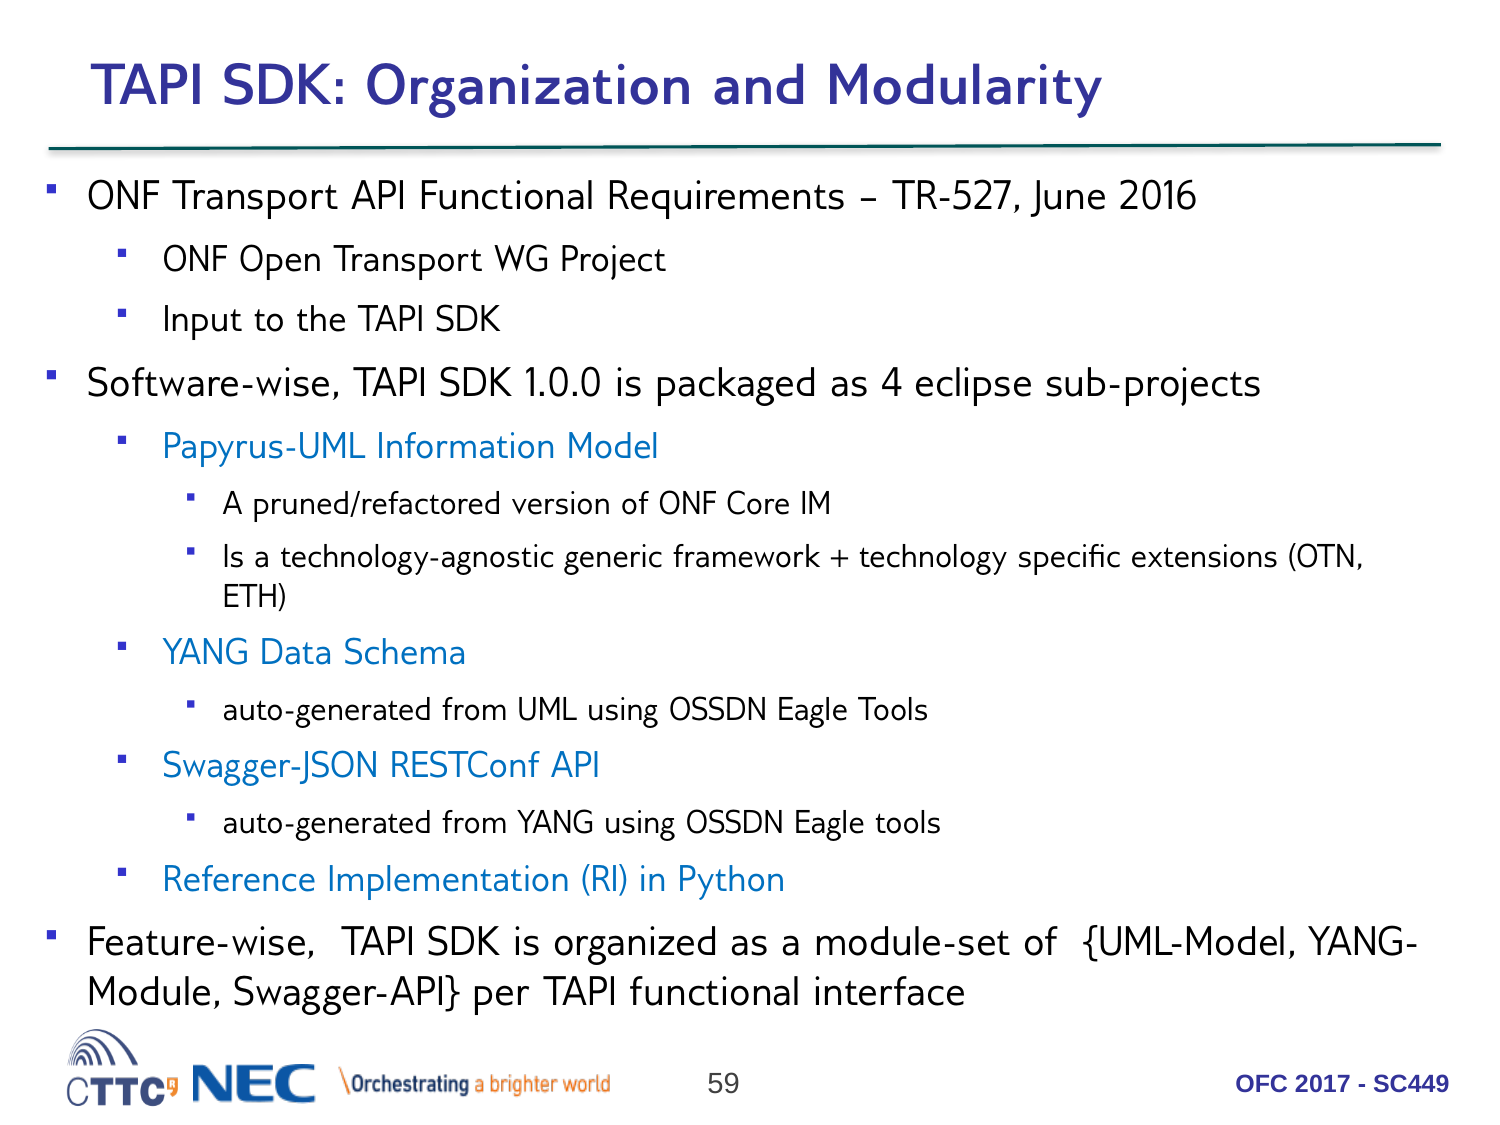

# TAPI SDK: Organization and Modularity
ONF Transport API Functional Requirements – TR-527, June 2016
ONF Open Transport WG Project
Input to the TAPI SDK
Software-wise, TAPI SDK 1.0.0 is packaged as 4 eclipse sub-projects
Papyrus-UML Information Model
A pruned/refactored version of ONF Core IM
Is a technology-agnostic generic framework + technology specific extensions (OTN, ETH)
YANG Data Schema
auto-generated from UML using OSSDN Eagle Tools
Swagger-JSON RESTConf API
auto-generated from YANG using OSSDN Eagle tools
Reference Implementation (RI) in Python
Feature-wise,  TAPI SDK is organized as a module-set of  {UML-Model, YANG-Module, Swagger-API} per TAPI functional interface
59
OFC 2017 - SC449